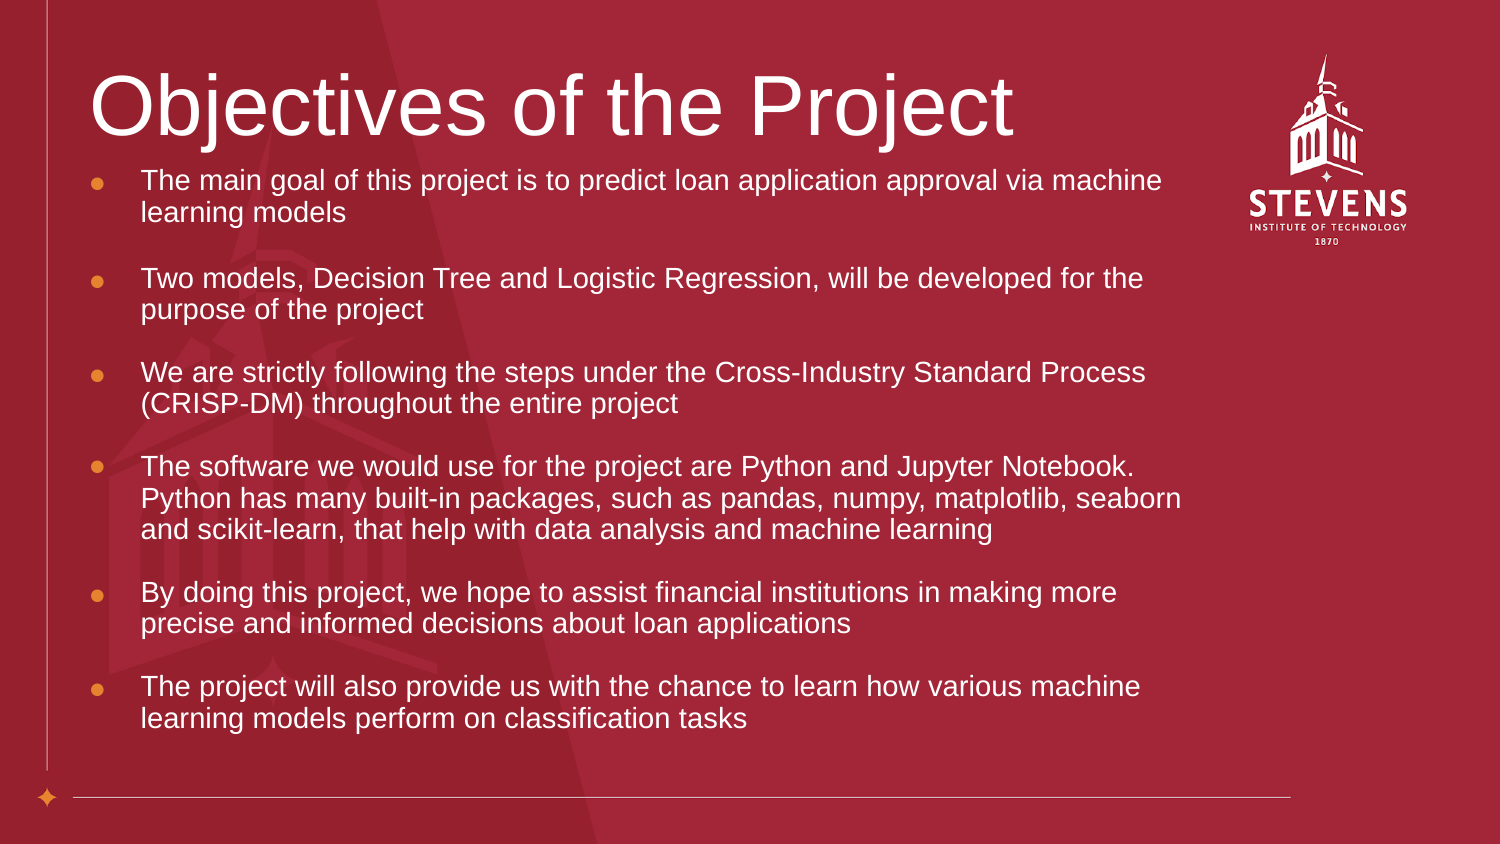

# Objectives of the Project
The main goal of this project is to predict loan application approval via machine learning models
Two models, Decision Tree and Logistic Regression, will be developed for the purpose of the project
We are strictly following the steps under the Cross-Industry Standard Process (CRISP-DM) throughout the entire project
The software we would use for the project are Python and Jupyter Notebook. Python has many built-in packages, such as pandas, numpy, matplotlib, seaborn and scikit-learn, that help with data analysis and machine learning
By doing this project, we hope to assist financial institutions in making more precise and informed decisions about loan applications
The project will also provide us with the chance to learn how various machine learning models perform on classification tasks